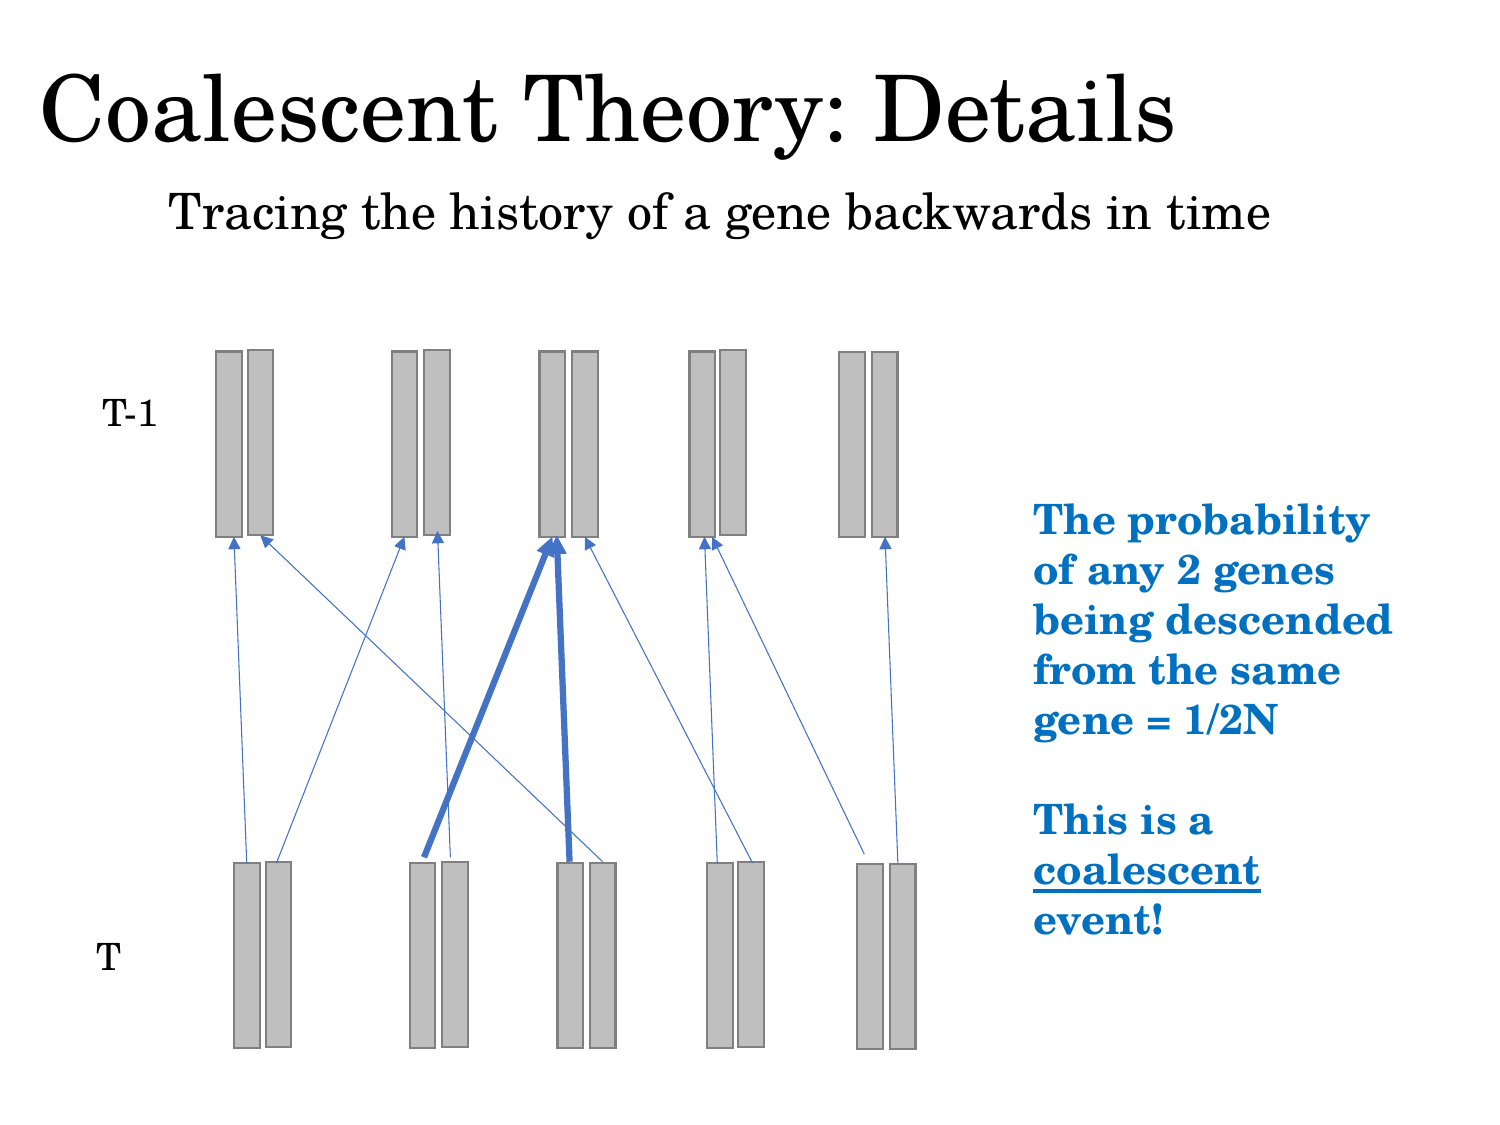

# Coalescent Theory: Details
Tracing the history of a gene backwards in time

T-1
The probability of any 2 genes being descended from the same gene = 1/2N

This is a coalescent event!

T